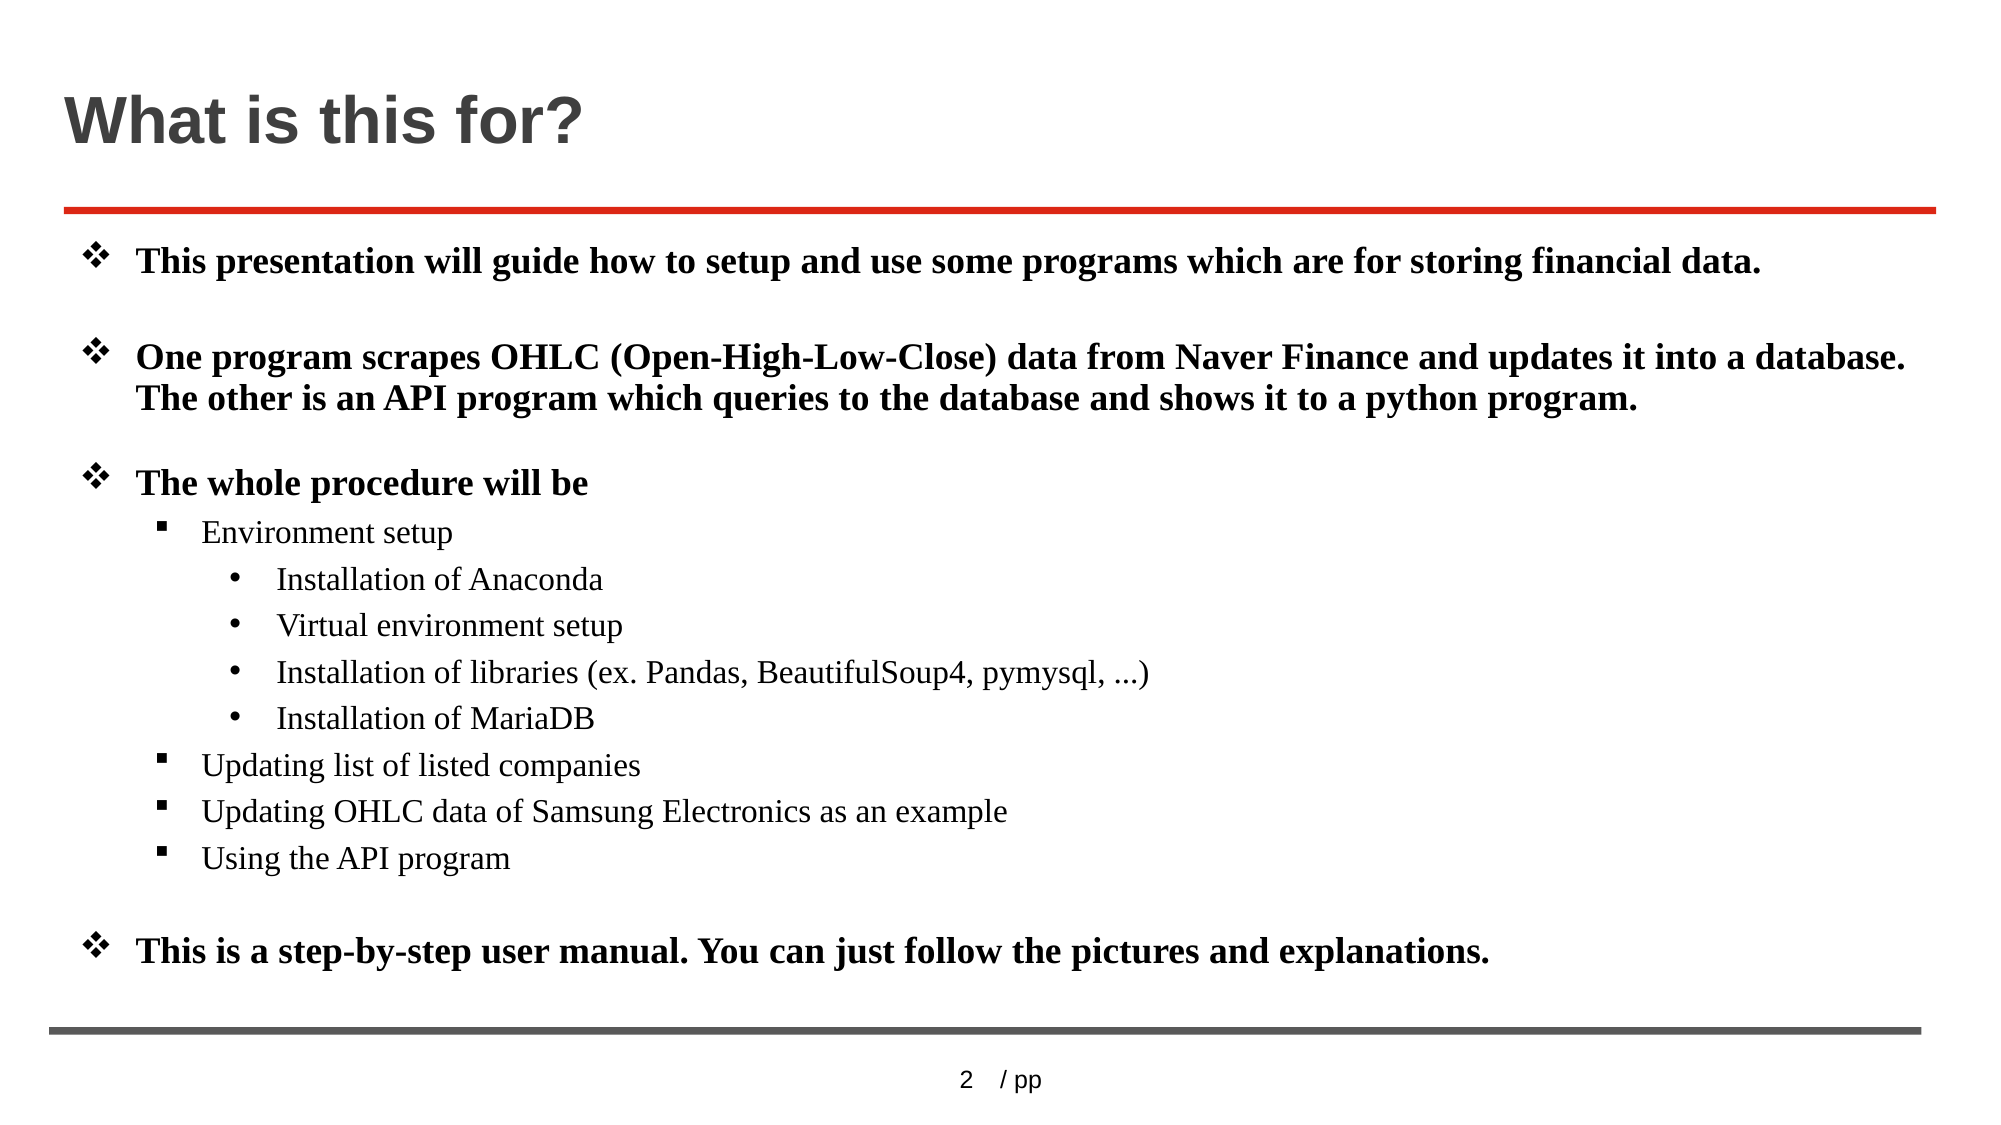

# What is this for?
This presentation will guide how to setup and use some programs which are for storing financial data.

One program scrapes OHLC (Open-High-Low-Close) data from Naver Finance and updates it into a database.
The other is an API program which queries to the database and shows it to a python program.

The whole procedure will be
Environment setup
Installation of Anaconda
Virtual environment setup
Installation of libraries (ex. Pandas, BeautifulSoup4, pymysql, ...)
Installation of MariaDB
Updating list of listed companies
Updating OHLC data of Samsung Electronics as an example
Using the API program

This is a step-by-step user manual. You can just follow the pictures and explanations.